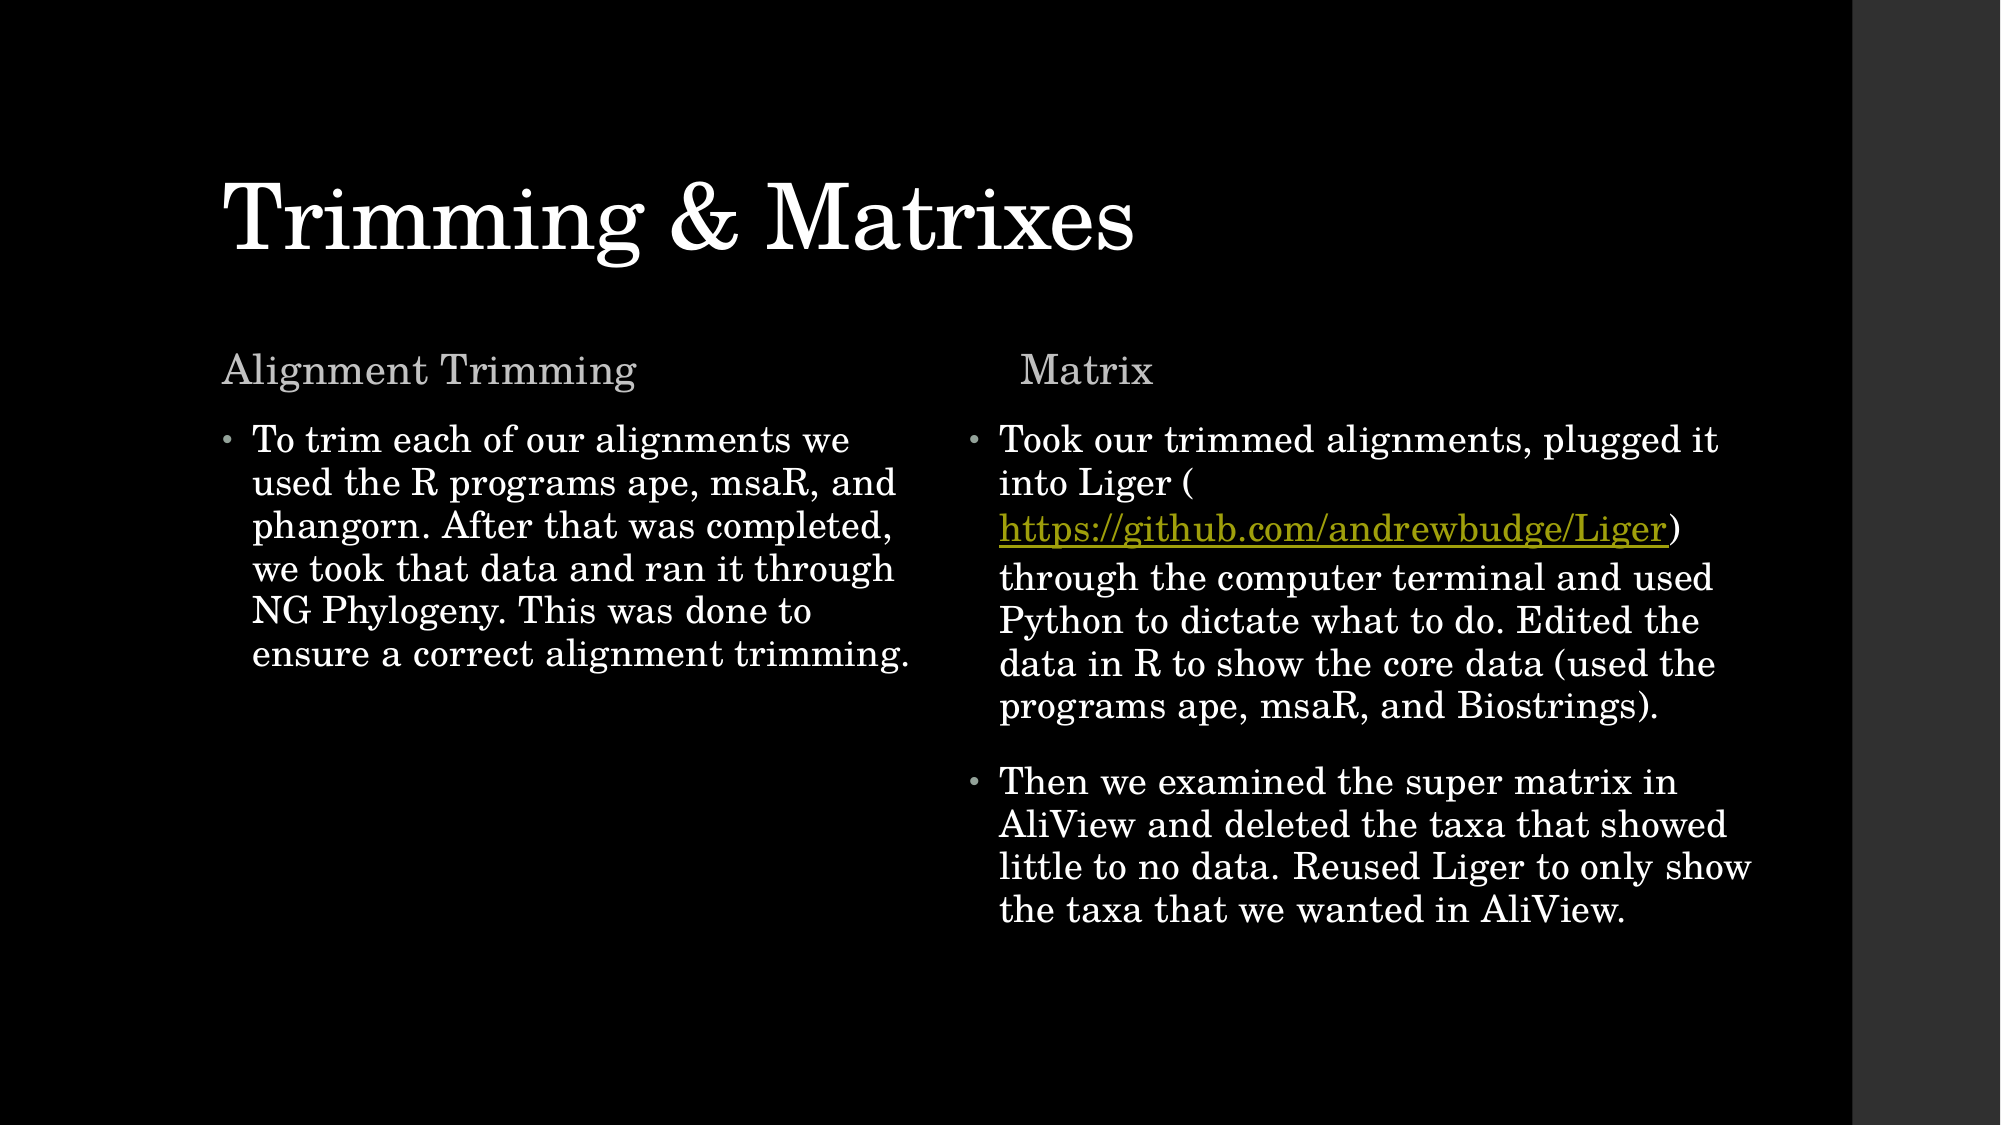

# Trimming & Matrixes
Alignment Trimming
Matrix
To trim each of our alignments we used the R programs ape, msaR, and phangorn. After that was completed, we took that data and ran it through NG Phylogeny. This was done to ensure a correct alignment trimming.
Took our trimmed alignments, plugged it into Liger (https://github.com/andrewbudge/Liger) through the computer terminal and used Python to dictate what to do. Edited the data in R to show the core data (used the programs ape, msaR, and Biostrings).
Then we examined the super matrix in AliView and deleted the taxa that showed little to no data. Reused Liger to only show the taxa that we wanted in AliView.